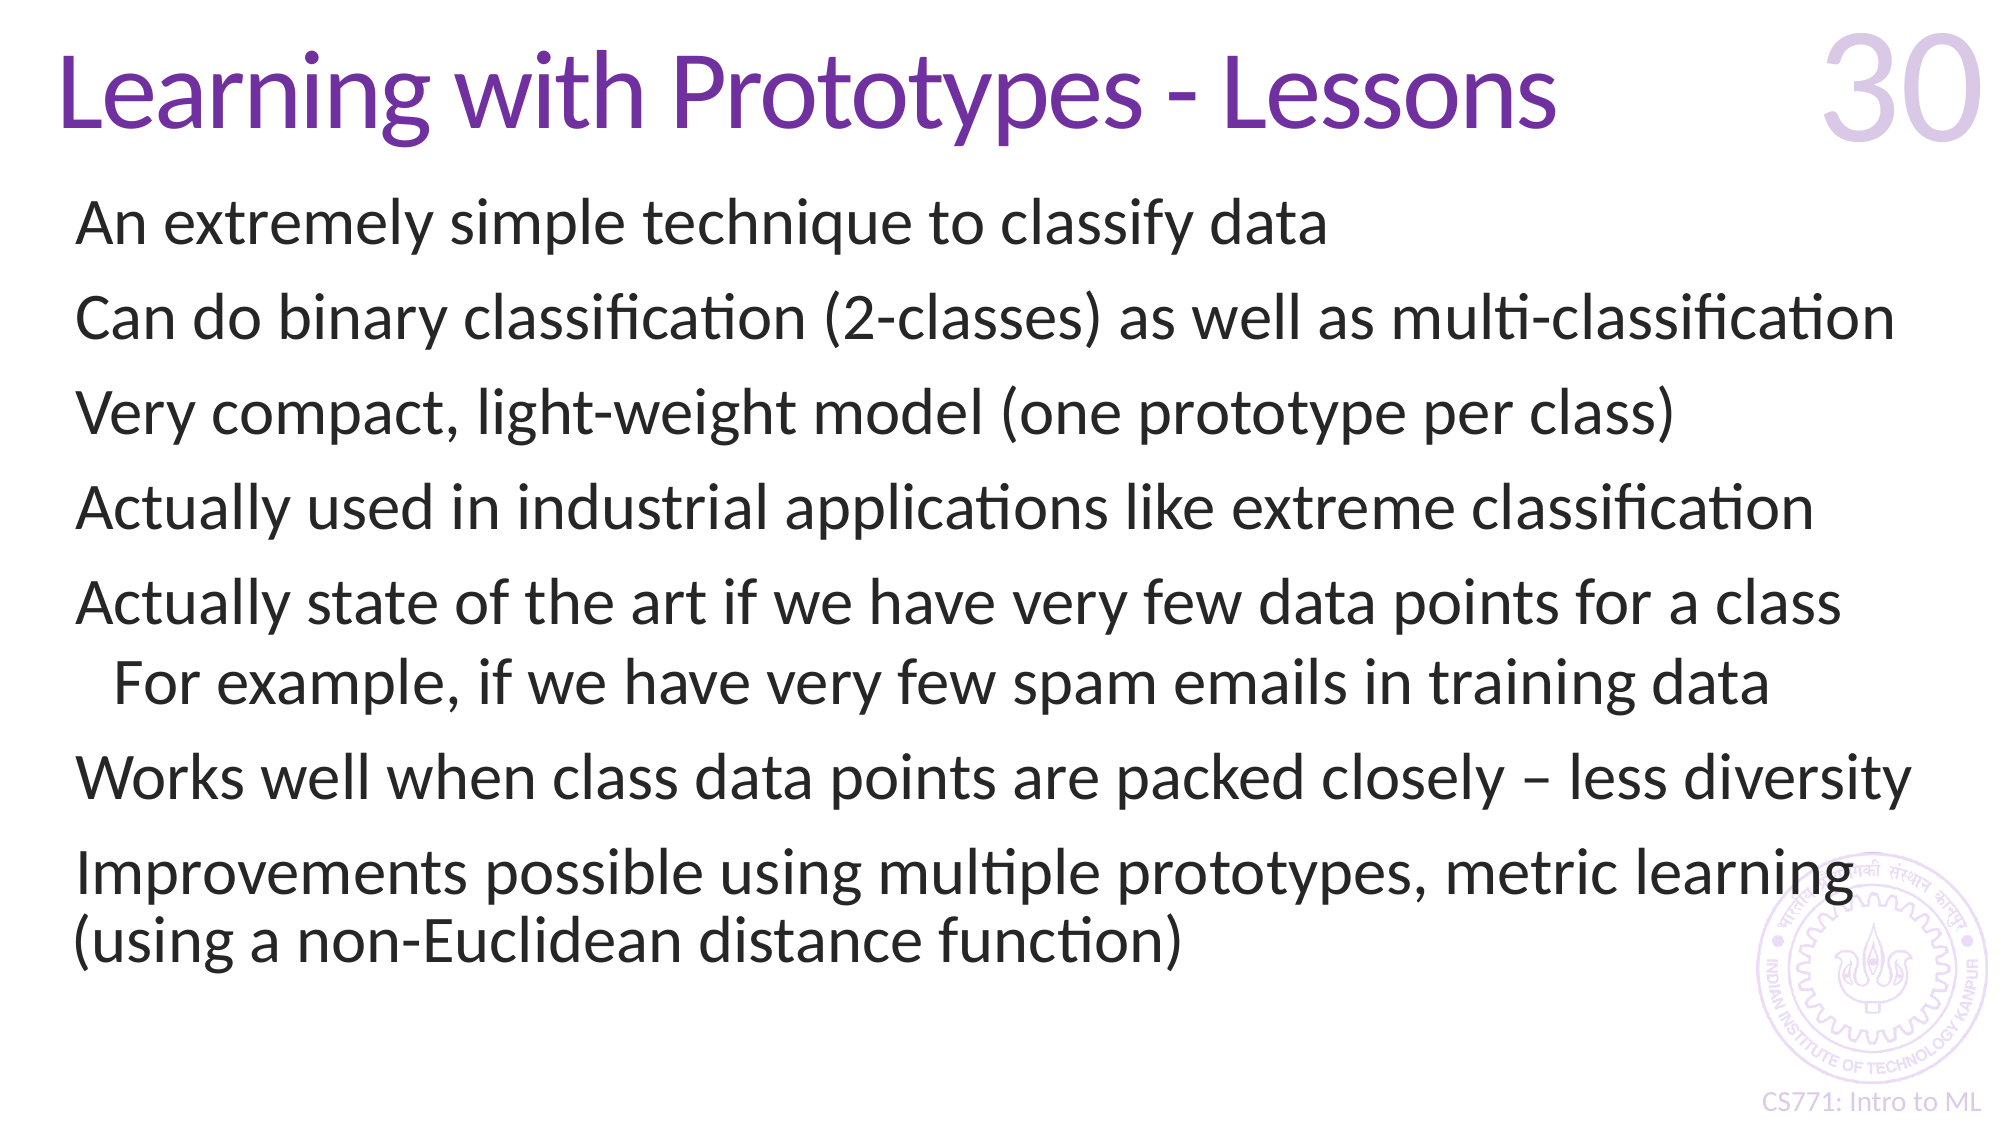

# Learning with Prototypes - Lessons
30
An extremely simple technique to classify data
Can do binary classification (2-classes) as well as multi-classification
Very compact, light-weight model (one prototype per class)
Actually used in industrial applications like extreme classification
Actually state of the art if we have very few data points for a class
For example, if we have very few spam emails in training data
Works well when class data points are packed closely – less diversity
Improvements possible using multiple prototypes, metric learning (using a non-Euclidean distance function)